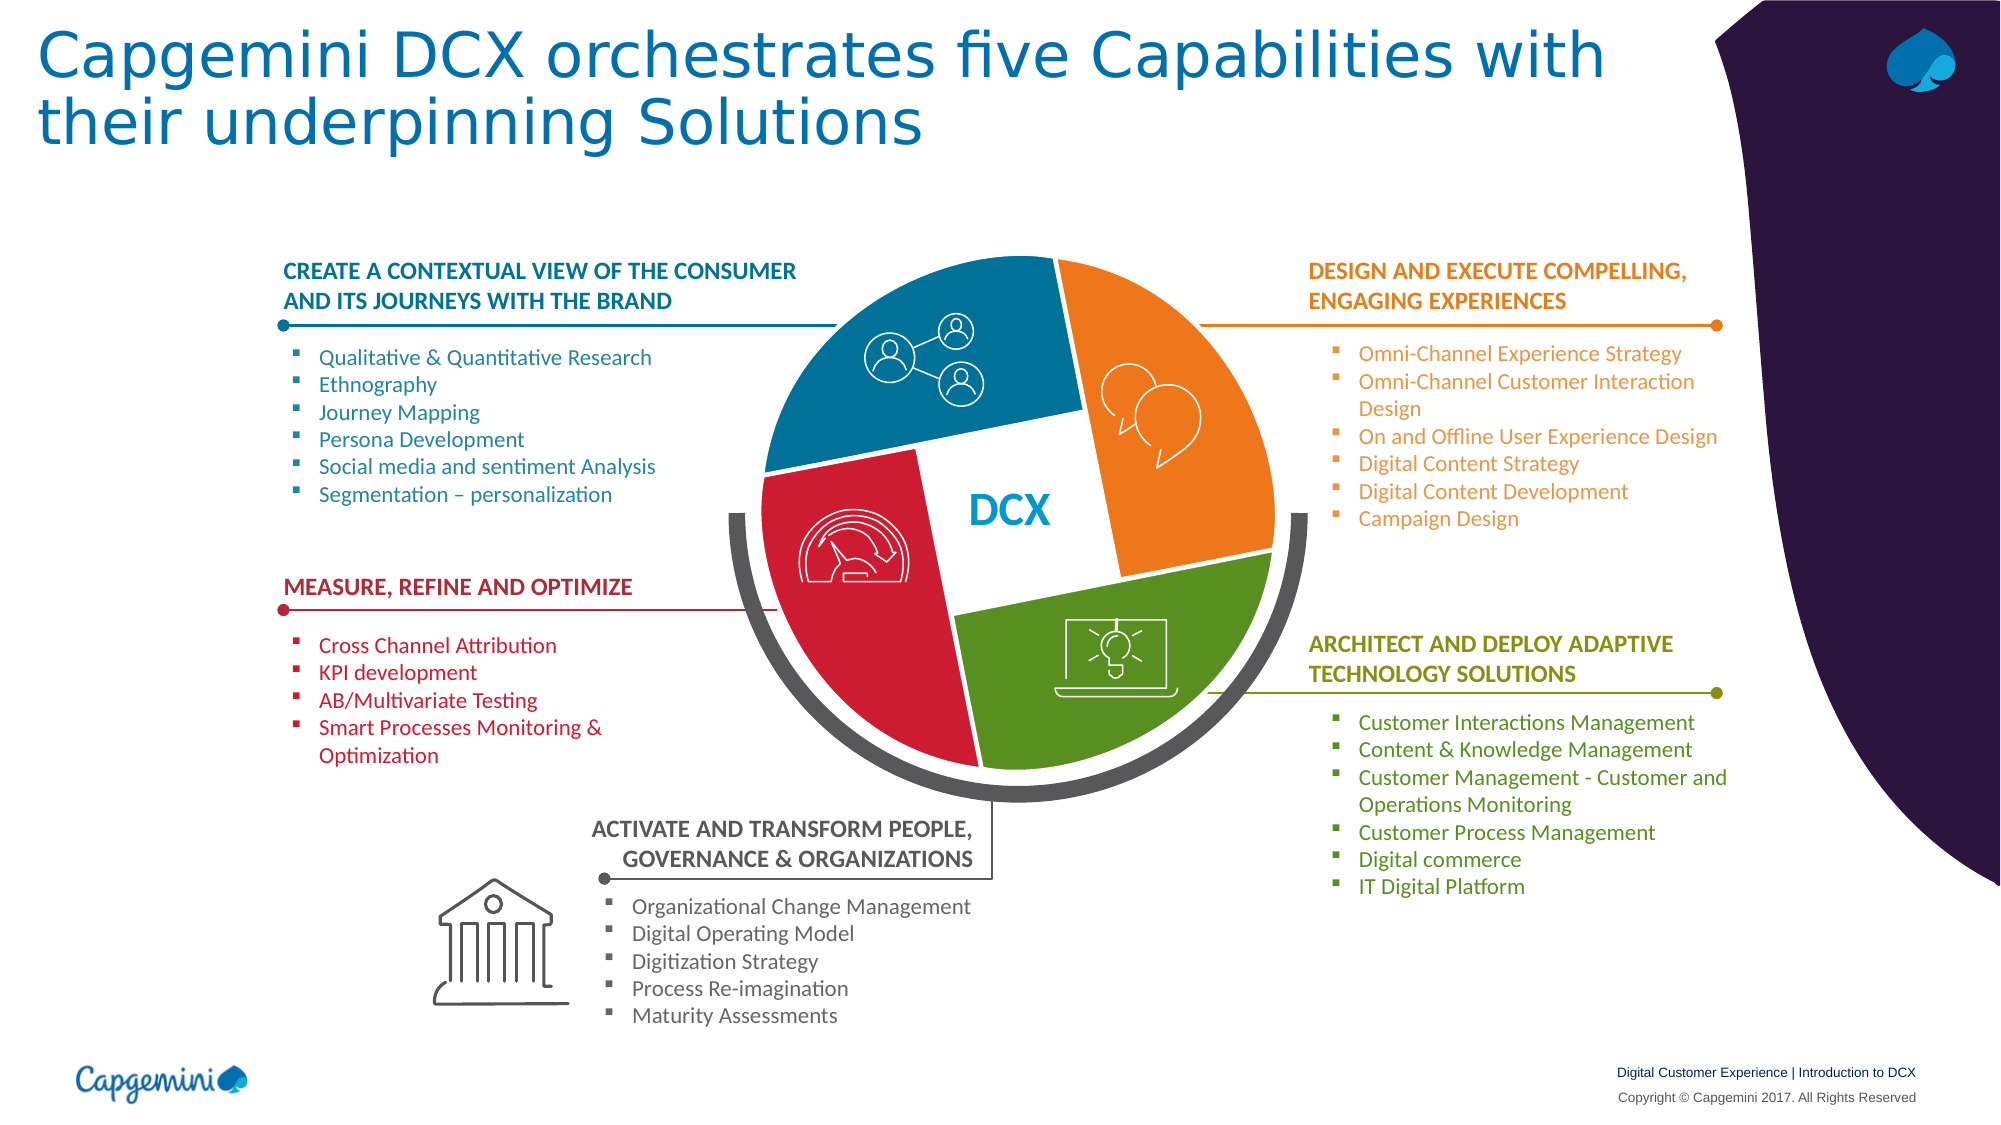

# Capgemini DCX orchestrates five Capabilities with their underpinning Solutions

DCX

CREATE A CONTEXTUAL VIEW OF THE CONSUMER AND ITS JOURNEYS WITH THE BRAND
DESIGN AND EXECUTE COMPELLING, ENGAGING EXPERIENCES
Omni-Channel Experience Strategy
Omni-Channel Customer Interaction Design
On and Offline User Experience Design
Digital Content Strategy
Digital Content Development
Campaign Design
Qualitative & Quantitative Research
Ethnography
Journey Mapping
Persona Development
Social media and sentiment Analysis
Segmentation – personalization
MEASURE, REFINE AND OPTIMIZE
Cross Channel Attribution
KPI development
AB/Multivariate Testing
Smart Processes Monitoring & Optimization
ARCHITECT AND DEPLOY ADAPTIVE TECHNOLOGY SOLUTIONS
Customer Interactions Management
Content & Knowledge Management
Customer Management - Customer and Operations Monitoring
Customer Process Management
Digital commerce
IT Digital Platform

ACTIVATE AND TRANSFORM PEOPLE, GOVERNANCE & ORGANIZATIONS

Organizational Change Management
Digital Operating Model
Digitization Strategy
Process Re-imagination
Maturity Assessments